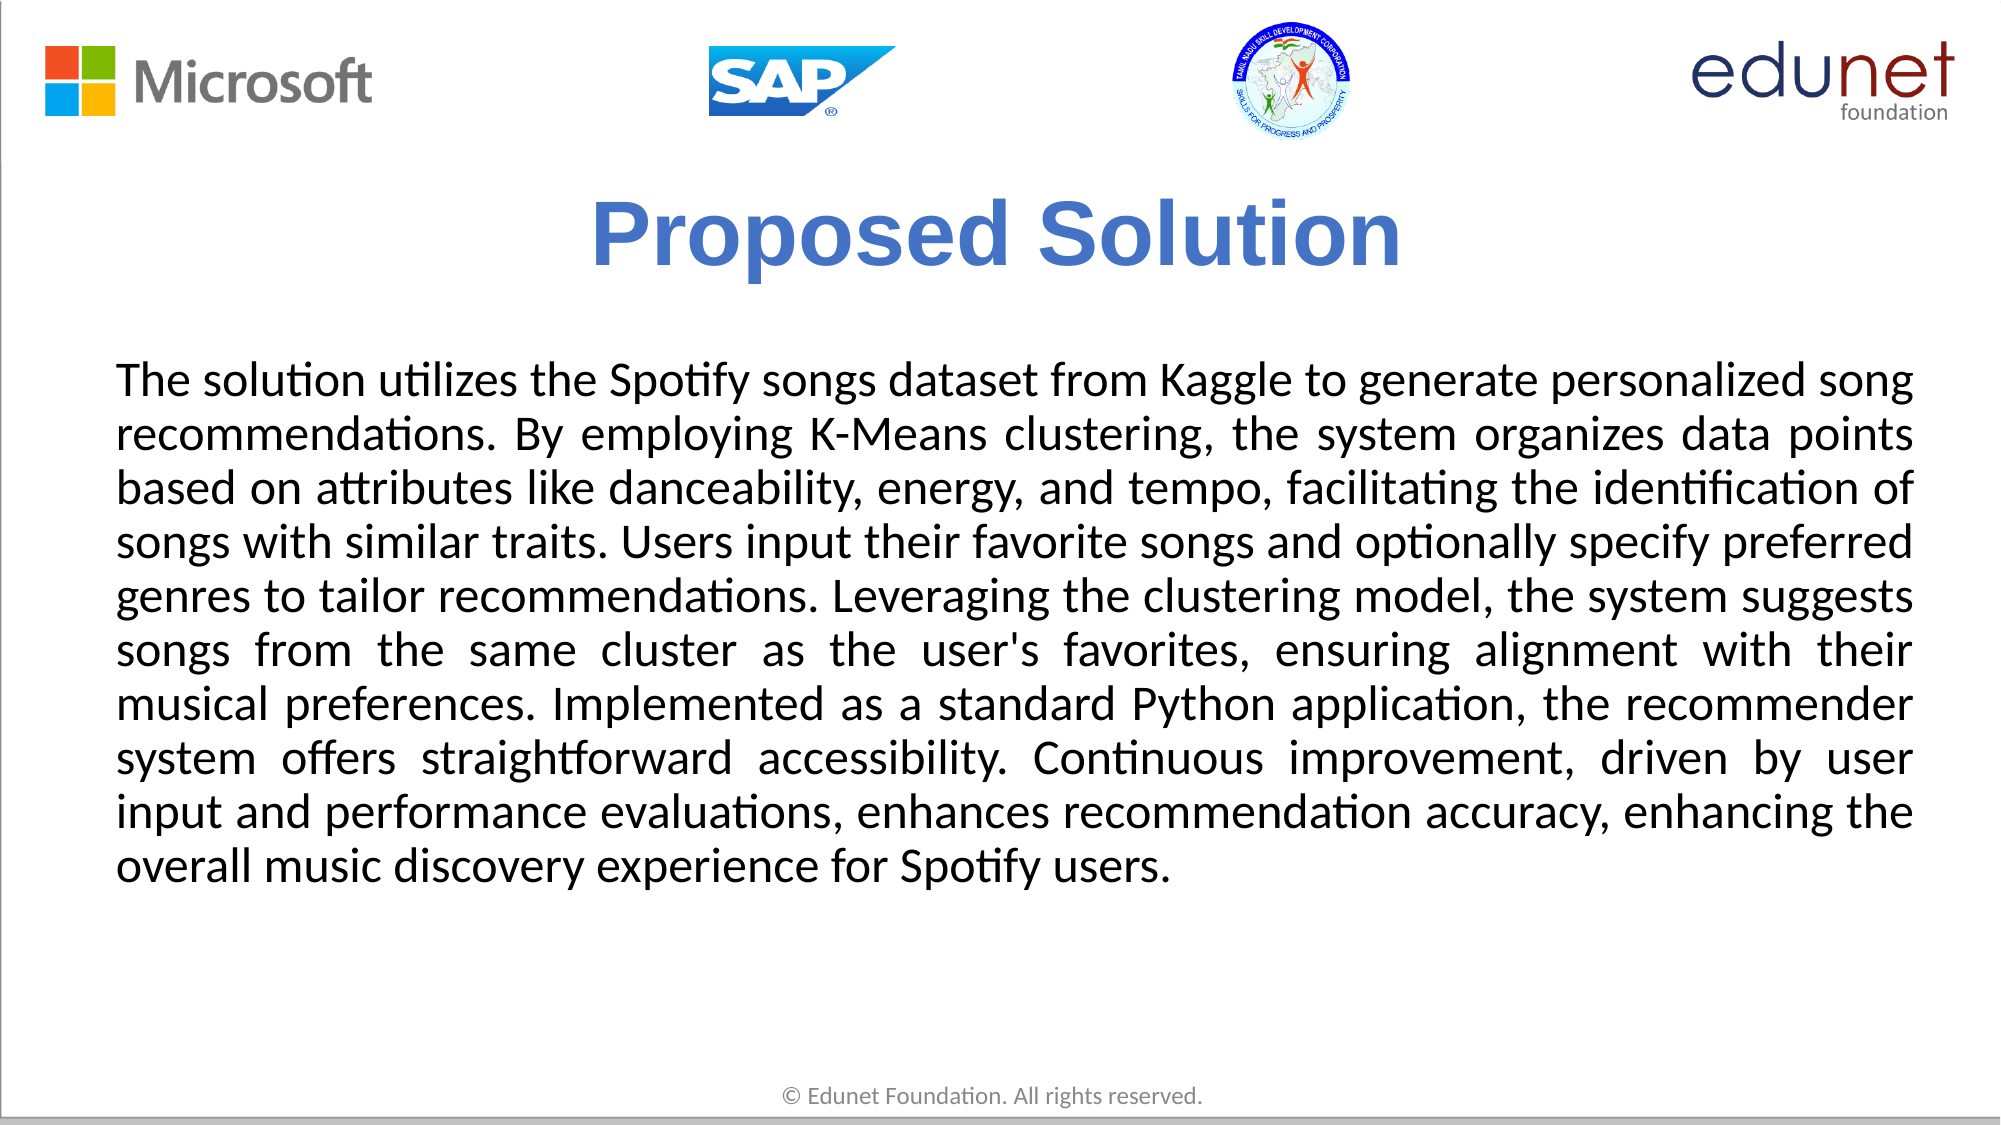

# Proposed Solution
The solution utilizes the Spotify songs dataset from Kaggle to generate personalized song recommendations. By employing K-Means clustering, the system organizes data points based on attributes like danceability, energy, and tempo, facilitating the identification of songs with similar traits. Users input their favorite songs and optionally specify preferred genres to tailor recommendations. Leveraging the clustering model, the system suggests songs from the same cluster as the user's favorites, ensuring alignment with their musical preferences. Implemented as a standard Python application, the recommender system offers straightforward accessibility. Continuous improvement, driven by user input and performance evaluations, enhances recommendation accuracy, enhancing the overall music discovery experience for Spotify users.
© Edunet Foundation. All rights reserved.